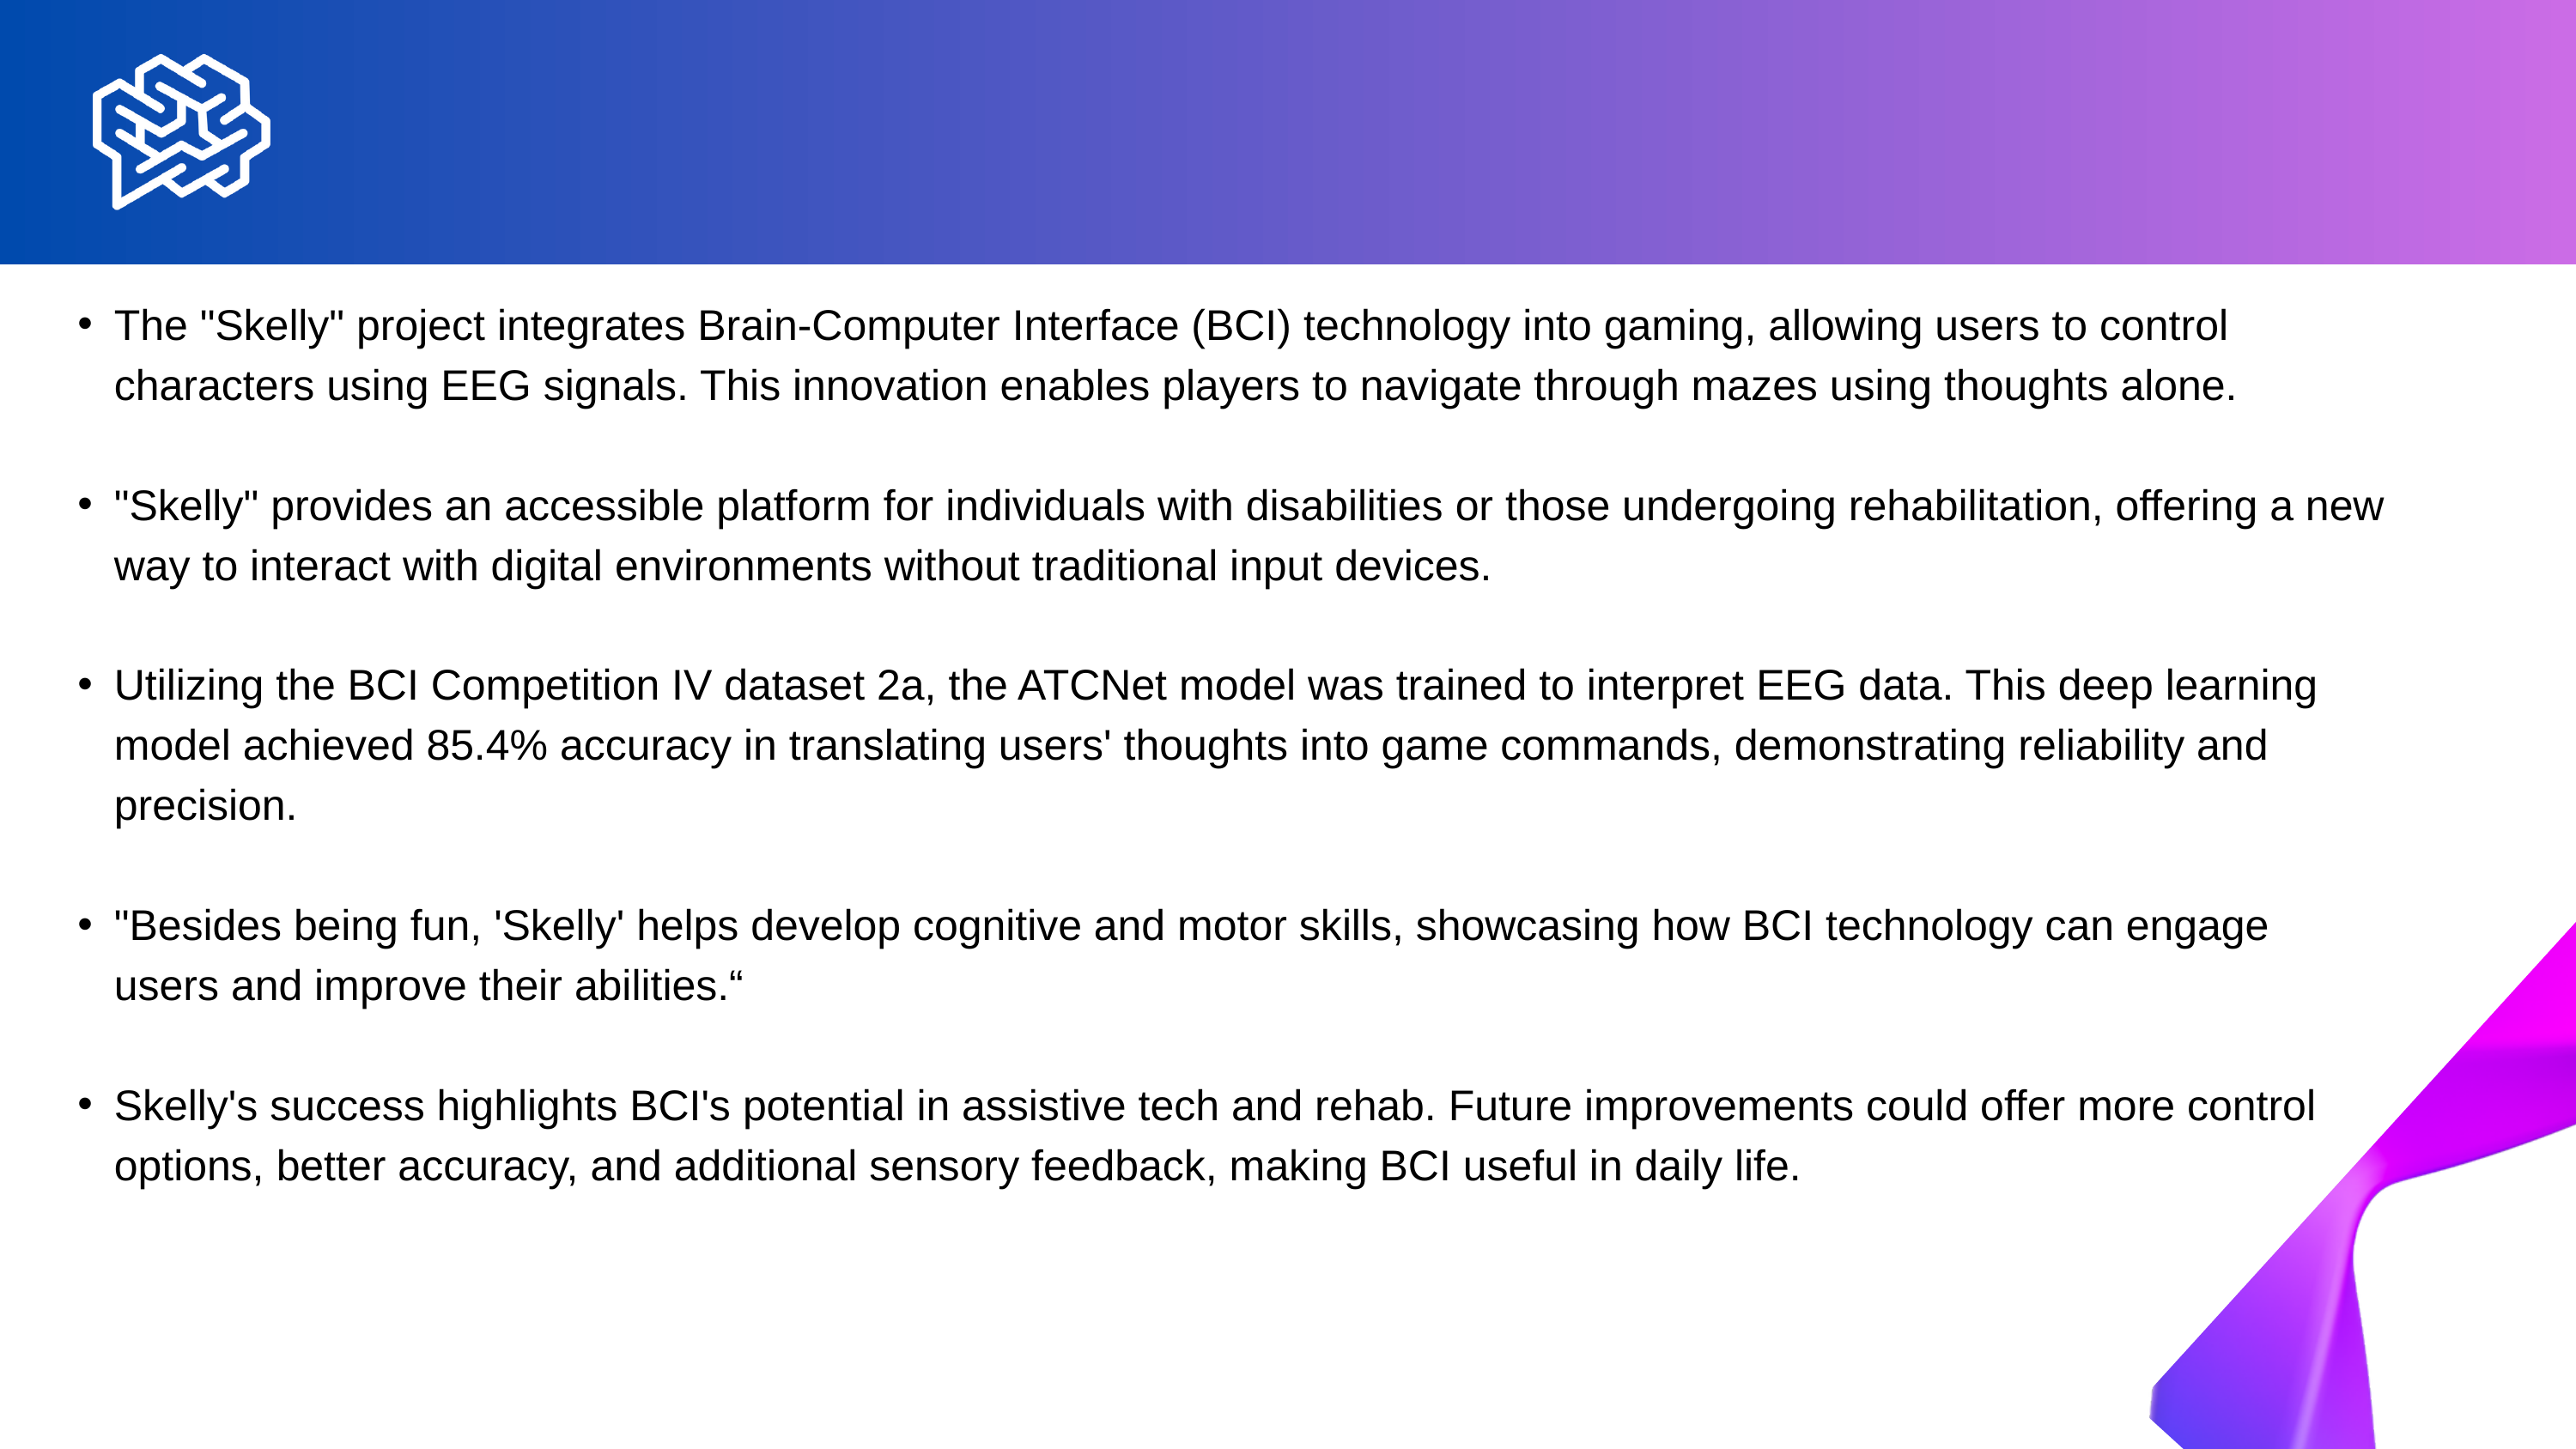

The "Skelly" project integrates Brain-Computer Interface (BCI) technology into gaming, allowing users to control characters using EEG signals. This innovation enables players to navigate through mazes using thoughts alone.

"Skelly" provides an accessible platform for individuals with disabilities or those undergoing rehabilitation, offering a new way to interact with digital environments without traditional input devices.

Utilizing the BCI Competition IV dataset 2a, the ATCNet model was trained to interpret EEG data. This deep learning model achieved 85.4% accuracy in translating users' thoughts into game commands, demonstrating reliability and precision.

"Besides being fun, 'Skelly' helps develop cognitive and motor skills, showcasing how BCI technology can engage users and improve their abilities.“

Skelly's success highlights BCI's potential in assistive tech and rehab. Future improvements could offer more control options, better accuracy, and additional sensory feedback, making BCI useful in daily life.